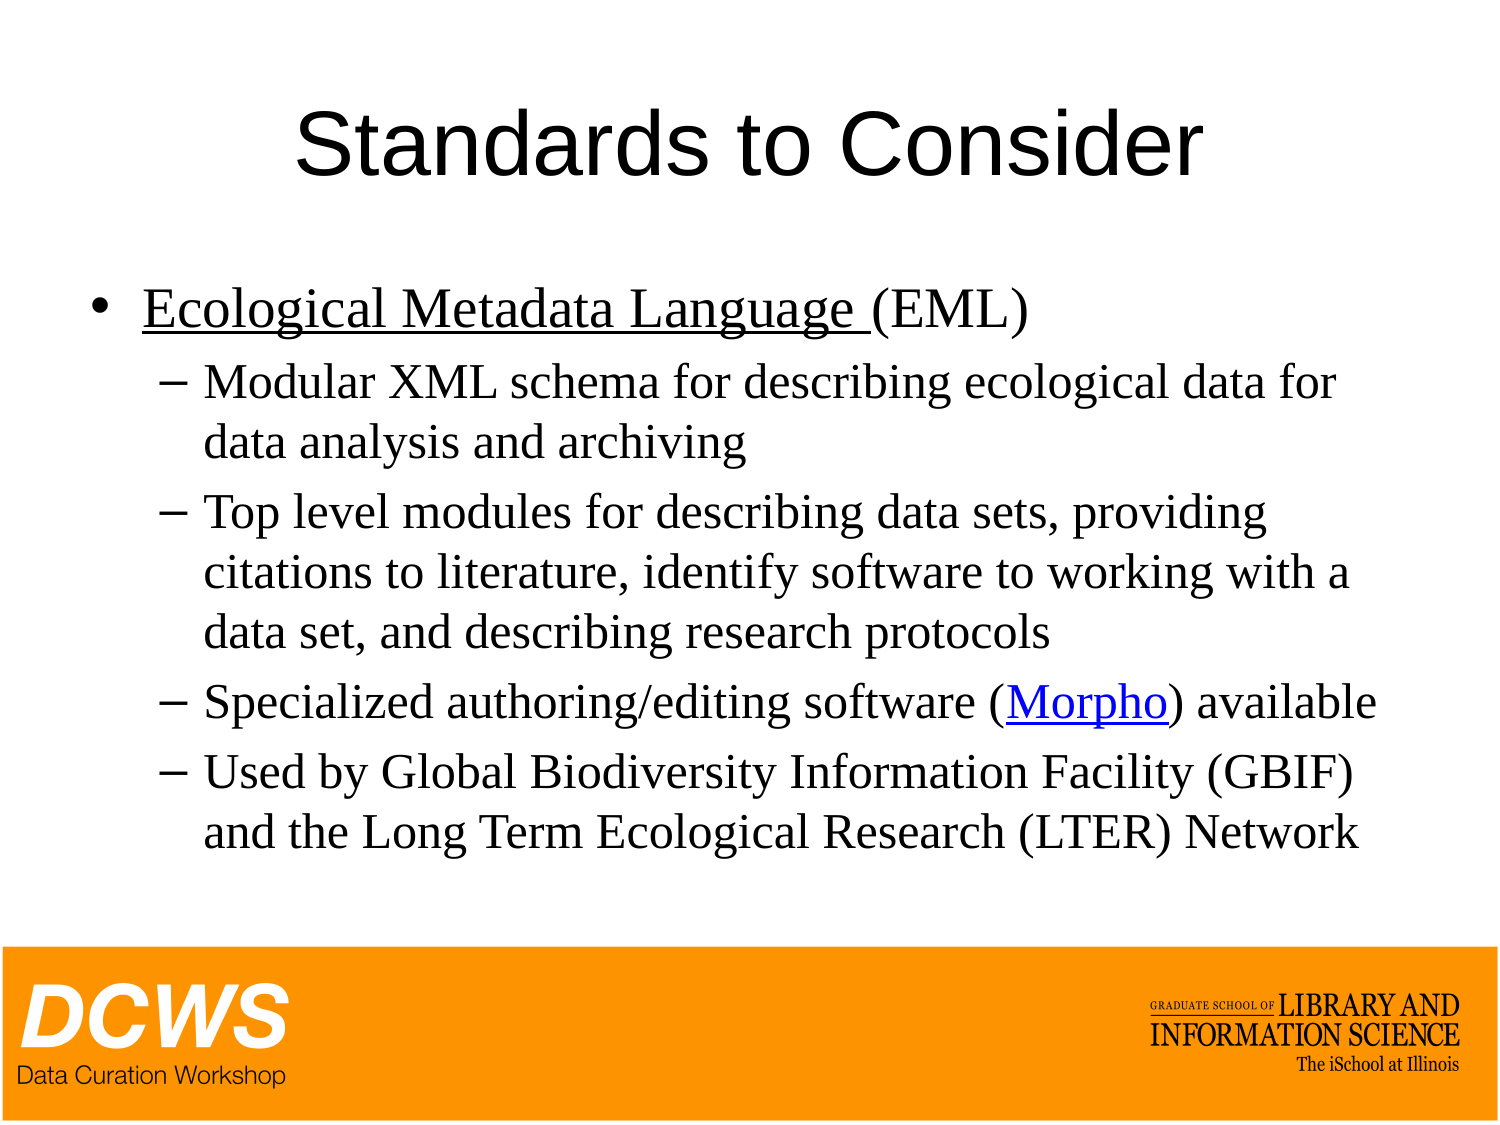

# Standards to Consider
Ecological Metadata Language (EML)
Modular XML schema for describing ecological data for data analysis and archiving
Top level modules for describing data sets, providing citations to literature, identify software to working with a data set, and describing research protocols
Specialized authoring/editing software (Morpho) available
Used by Global Biodiversity Information Facility (GBIF) and the Long Term Ecological Research (LTER) Network